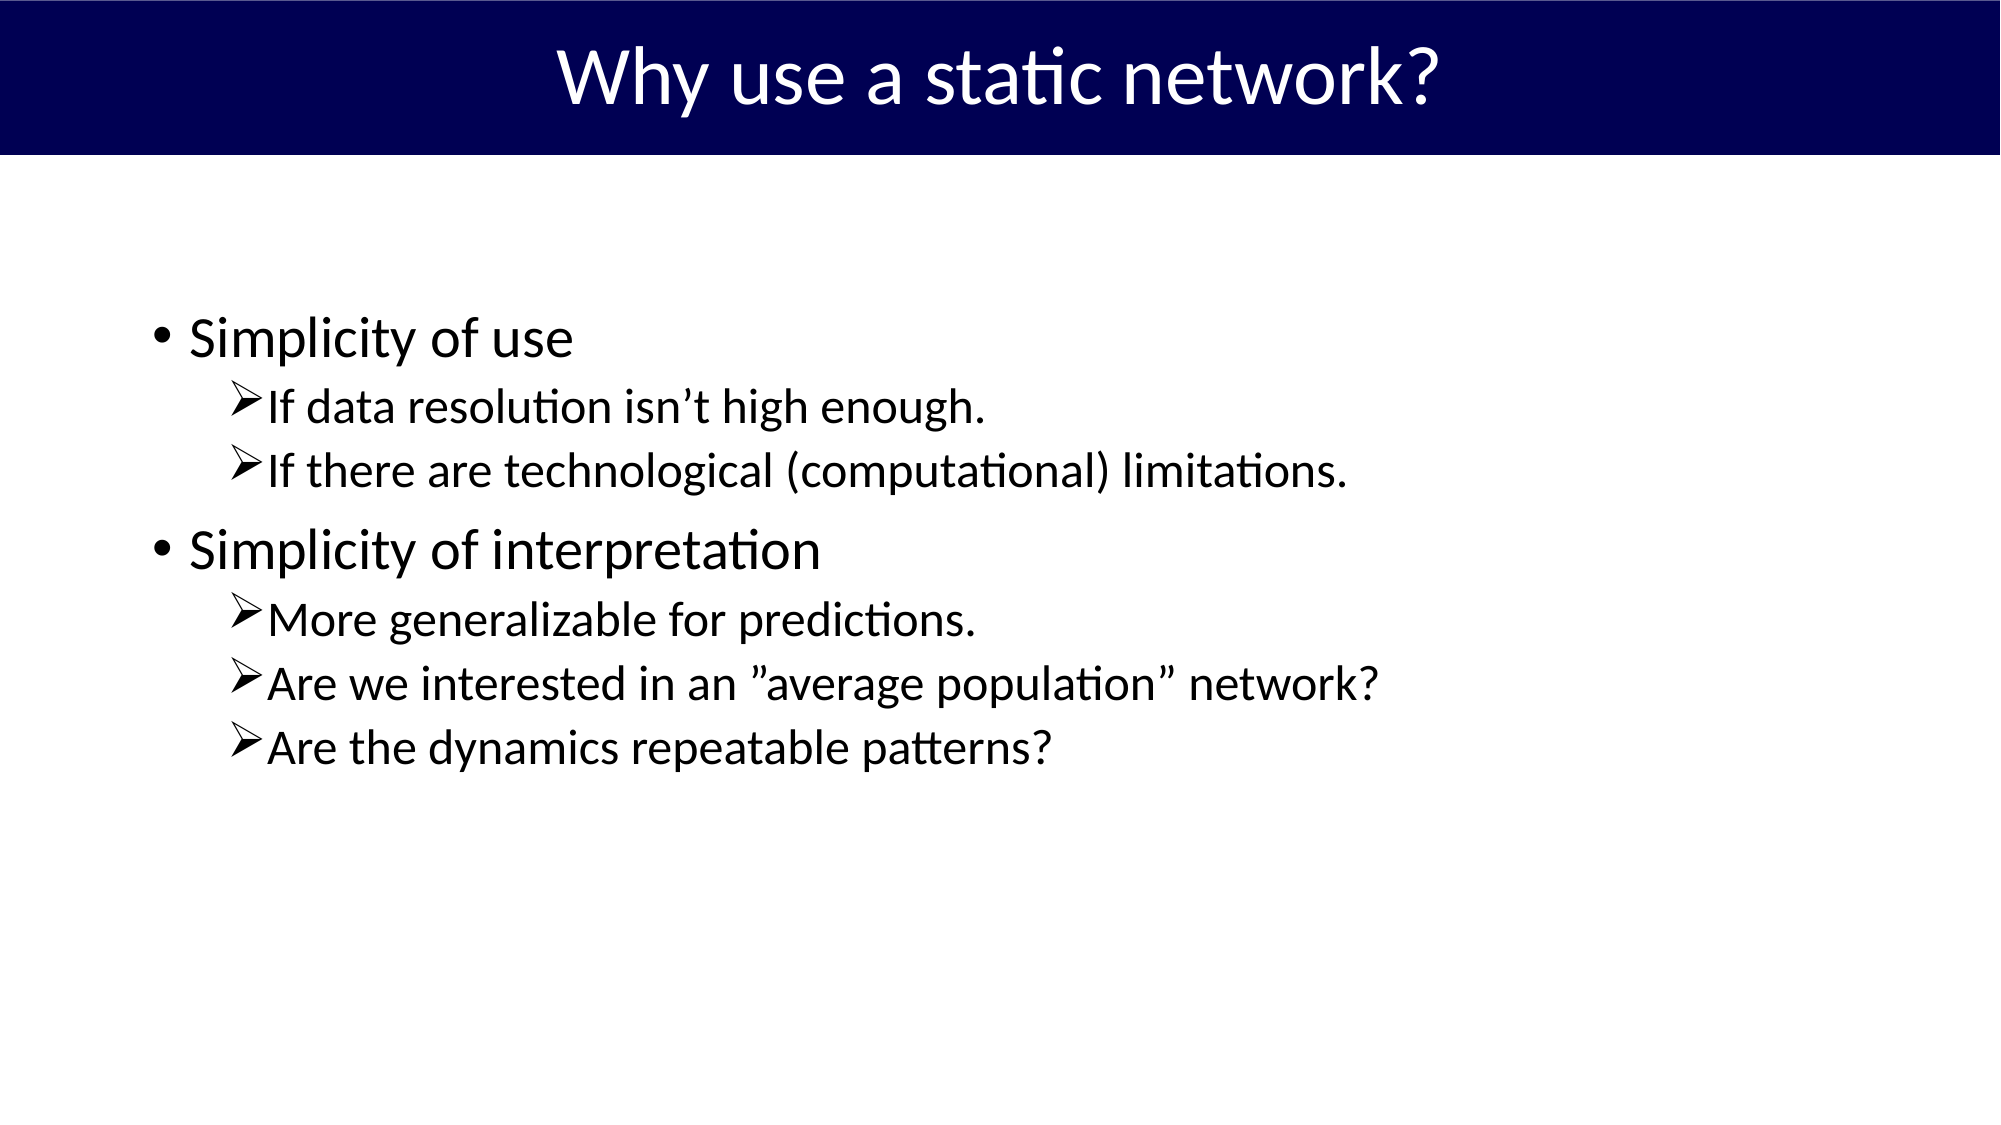

Why use a static network?
Static Network Analysis
Simplicity of use
If data resolution isn’t high enough.
If there are technological (computational) limitations.
Simplicity of interpretation
More generalizable for predictions.
Are we interested in an ”average population” network?
Are the dynamics repeatable patterns?